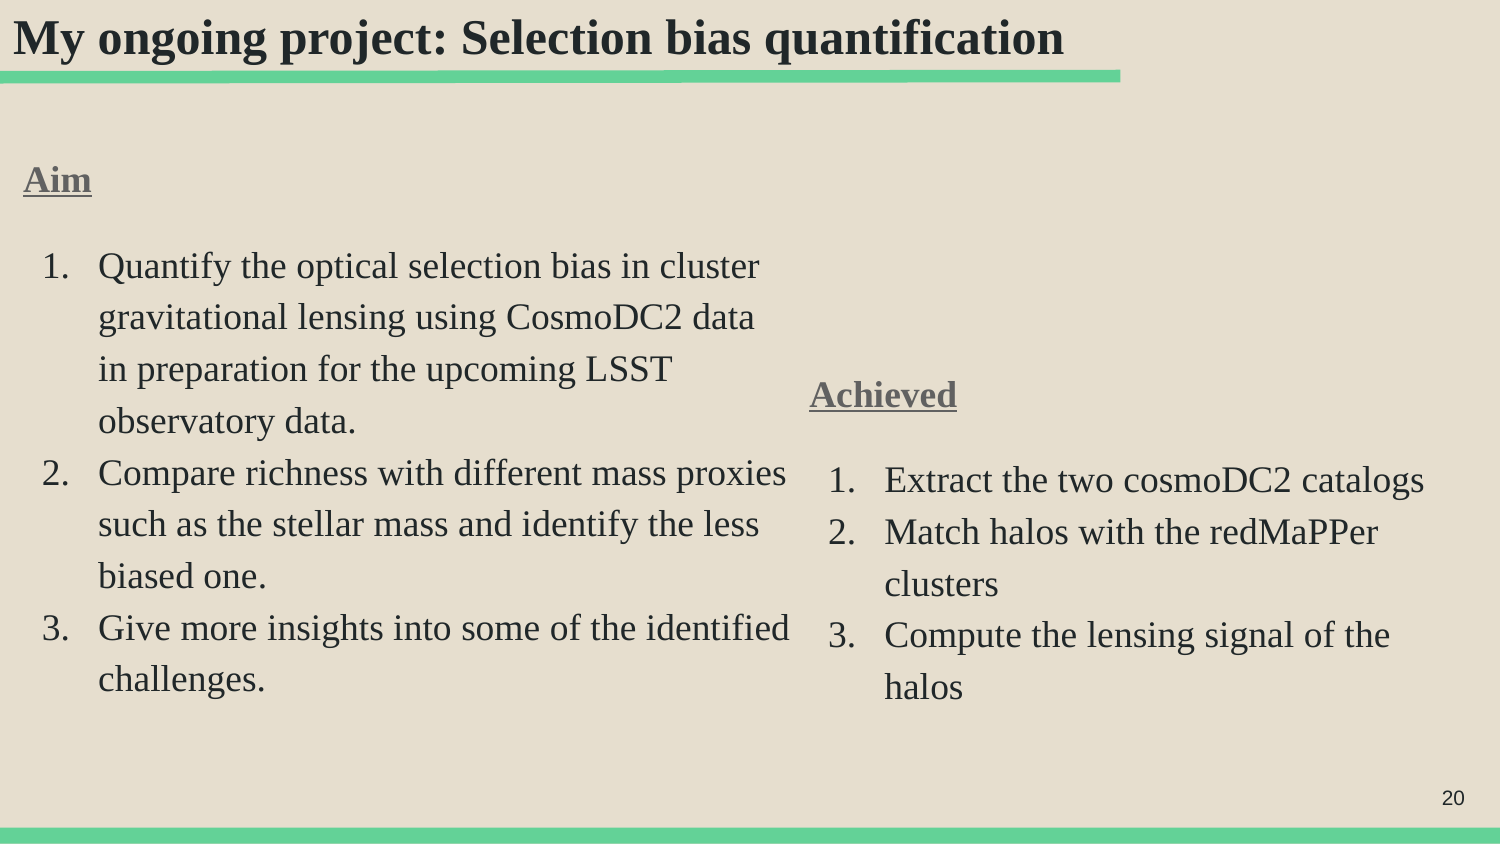

# My ongoing project: Selection bias quantification
Aim
Quantify the optical selection bias in cluster gravitational lensing using CosmoDC2 data  in preparation for the upcoming LSST observatory data.
Compare richness with different mass proxies such as the stellar mass and identify the less biased one.
Give more insights into some of the identified challenges.

Achieved
Extract the two cosmoDC2 catalogs
Match halos with the redMaPPer clusters
Compute the lensing signal of the halos
20